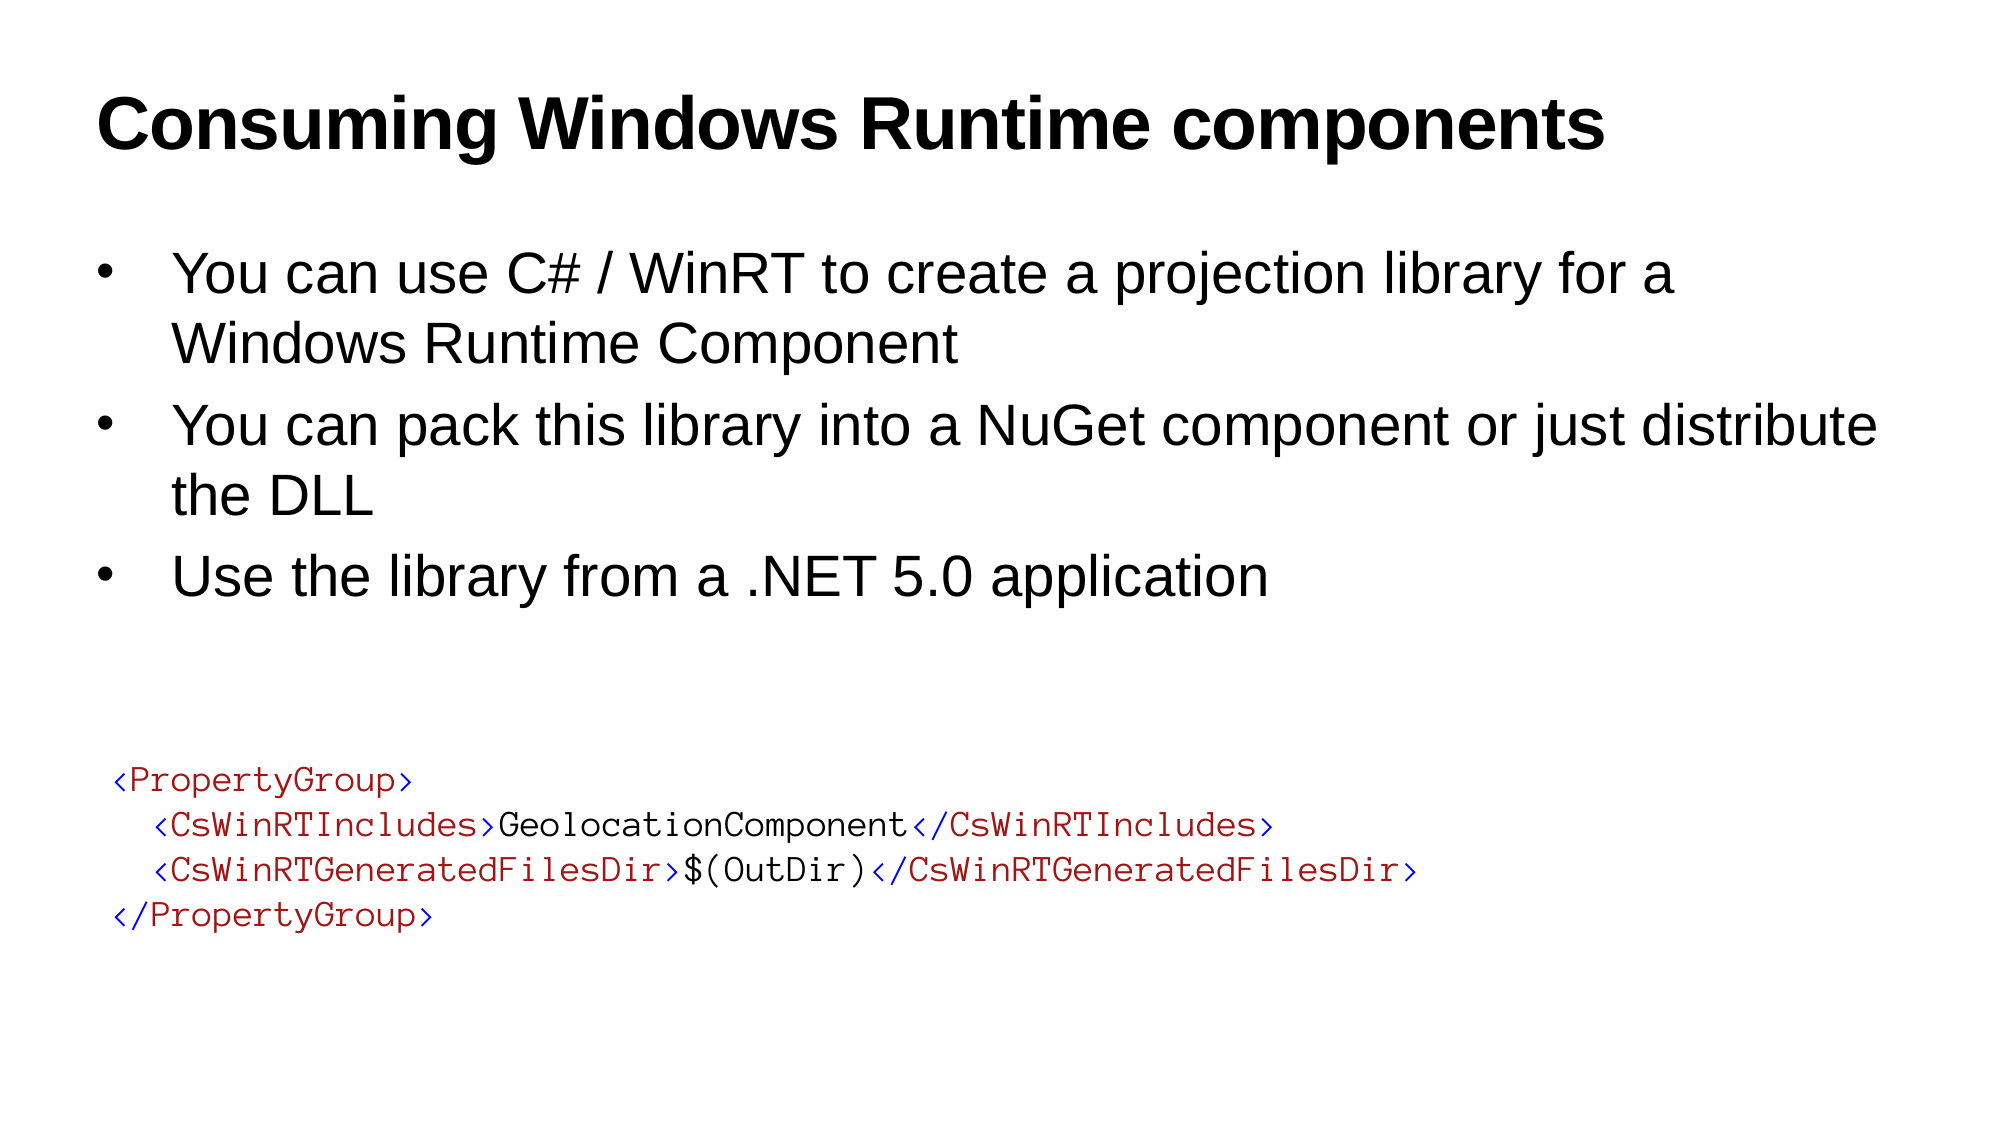

# Consuming Windows Runtime components
You can use C# / WinRT to create a projection library for a Windows Runtime Component
You can pack this library into a NuGet component or just distribute the DLL
Use the library from a .NET 5.0 application
<PropertyGroup>
  <CsWinRTIncludes>GeolocationComponent</CsWinRTIncludes>
  <CsWinRTGeneratedFilesDir>$(OutDir)</CsWinRTGeneratedFilesDir>
</PropertyGroup>